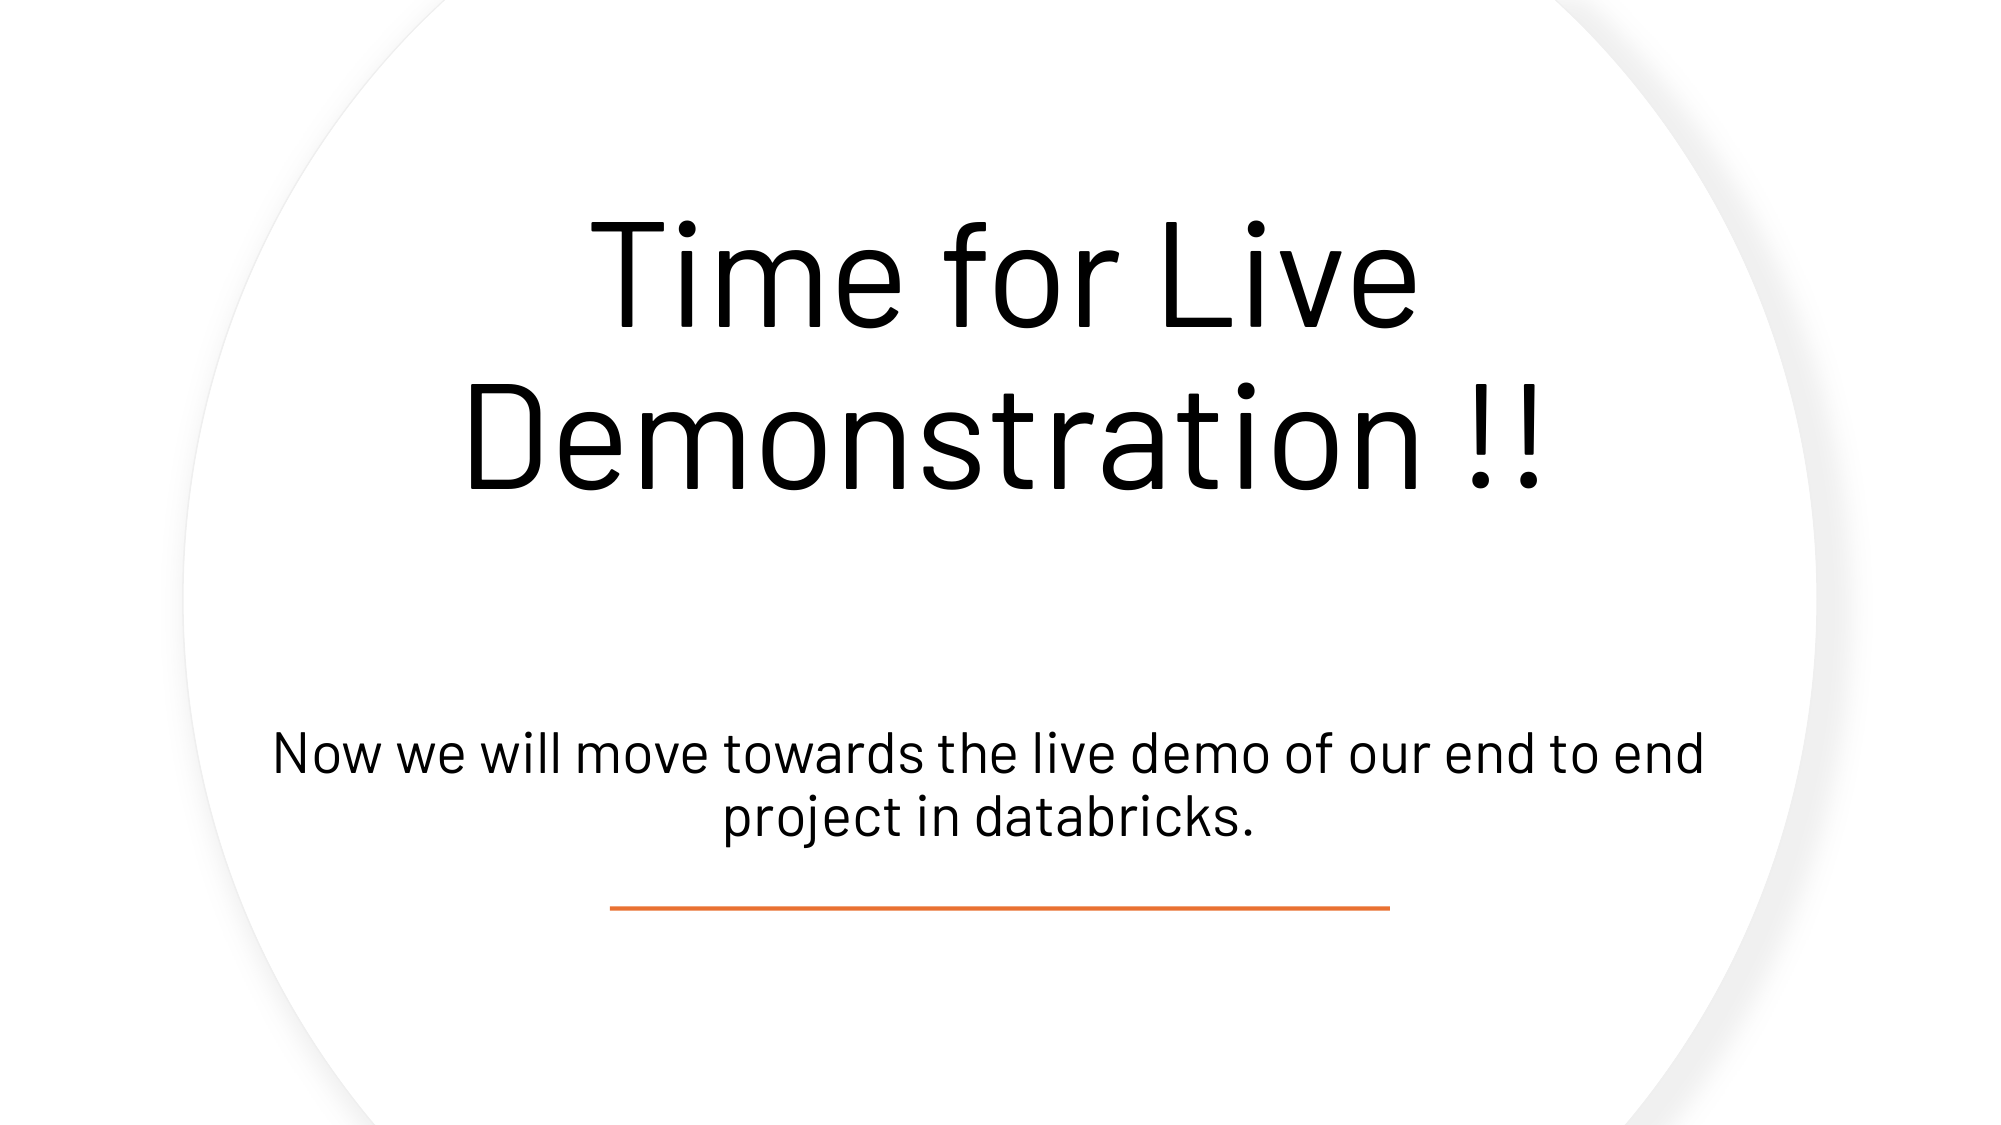

# Time for Live Demonstration !!
Now we will move towards the live demo of our end to end project in databricks.